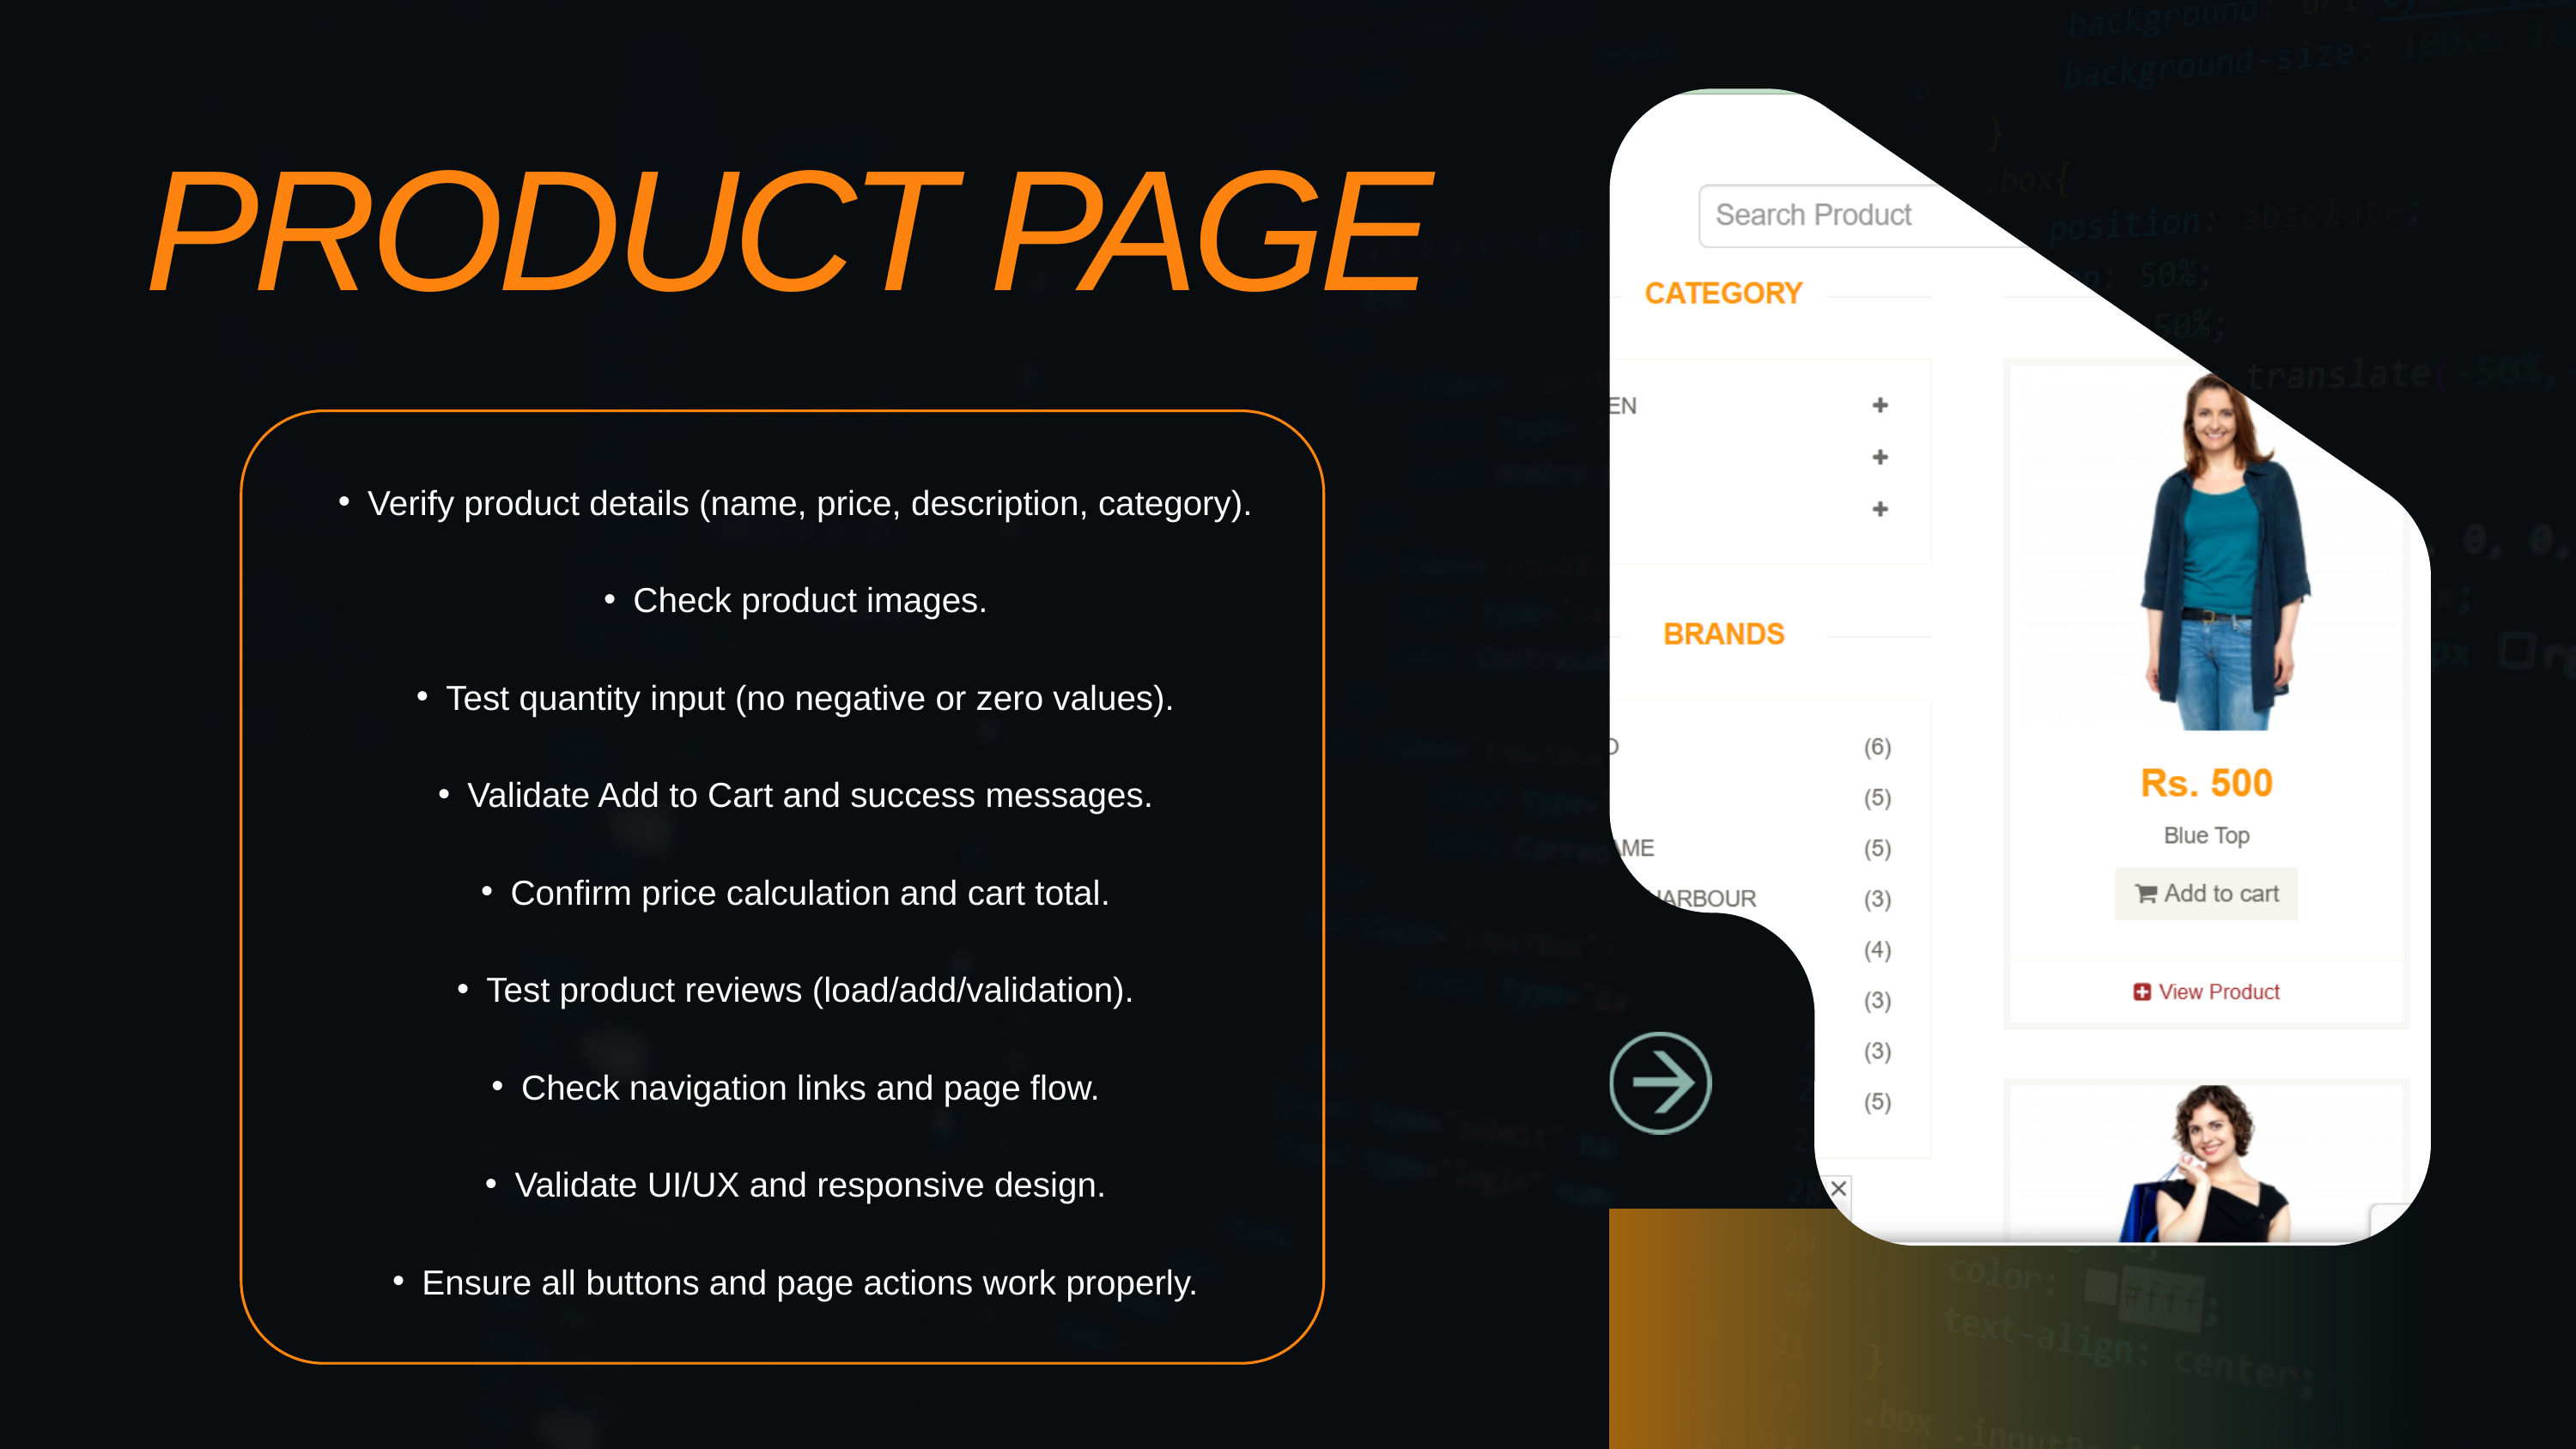

PRODUCT PAGE

Verify product details (name, price, description, category).

Check product images.

Test quantity input (no negative or zero values).

Validate Add to Cart and success messages.

Confirm price calculation and cart total.

Test product reviews (load/add/validation).

Check navigation links and page flow.

Validate UI/UX and responsive design.

Ensure all buttons and page actions work properly.